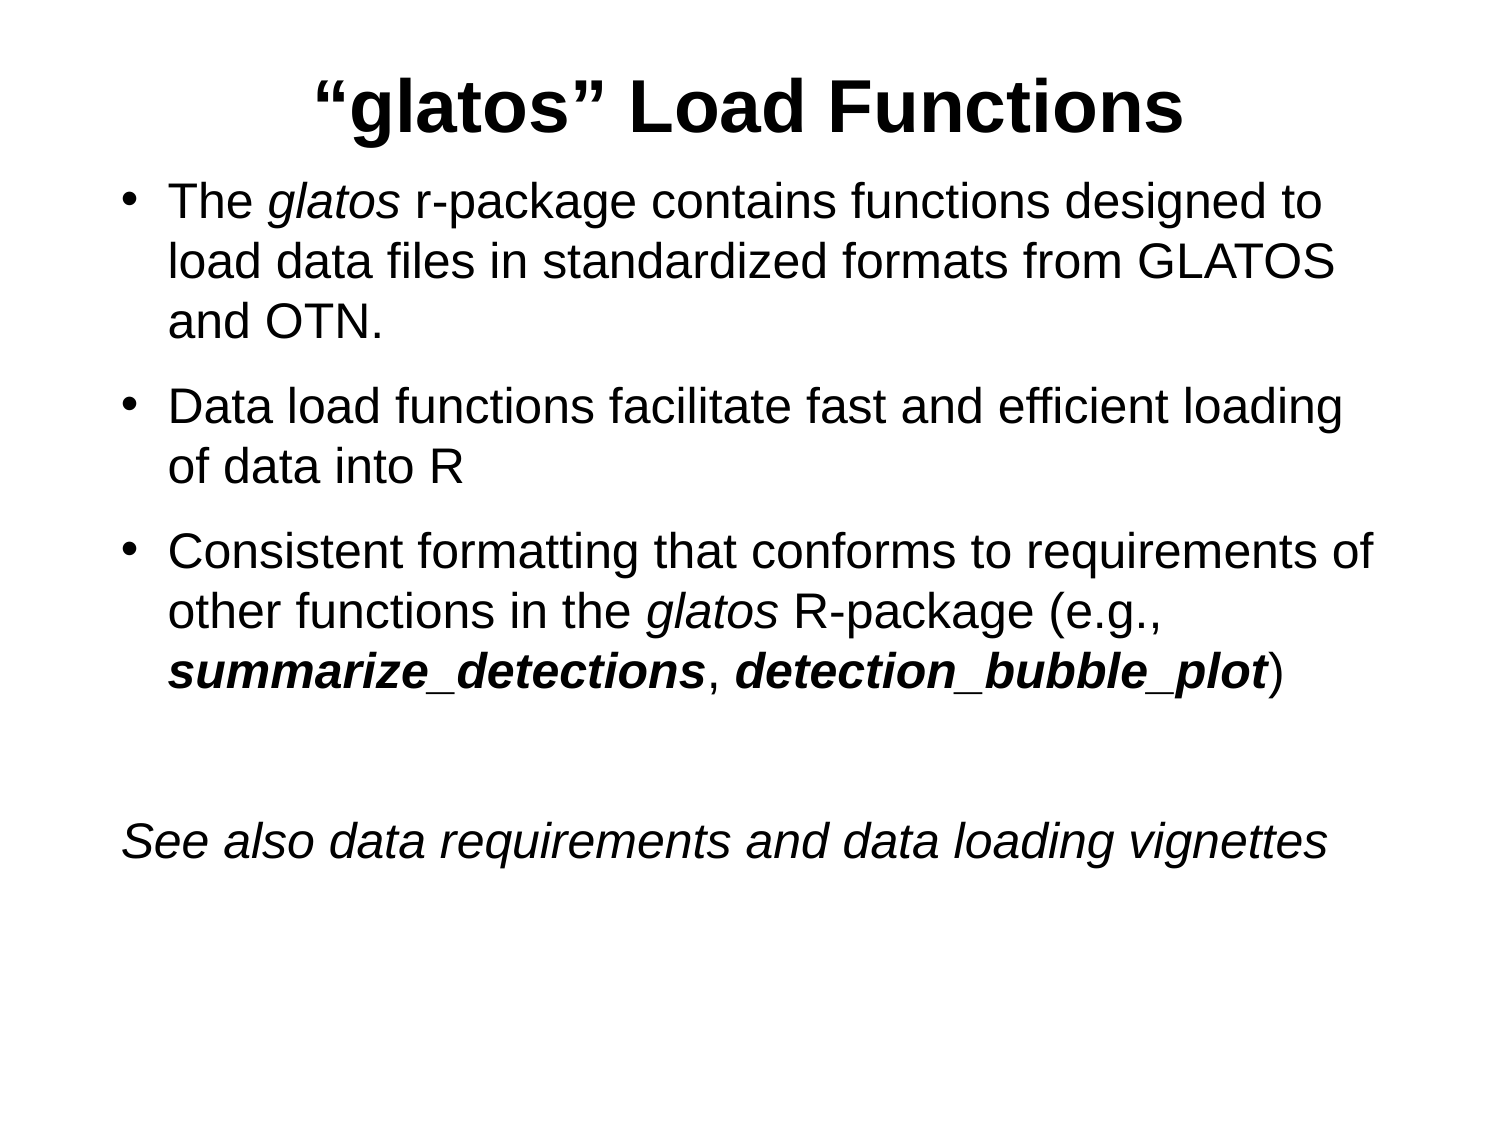

“glatos” Load Functions
The glatos r-package contains functions designed to load data files in standardized formats from GLATOS and OTN.
Data load functions facilitate fast and efficient loading of data into R
Consistent formatting that conforms to requirements of other functions in the glatos R-package (e.g., summarize_detections, detection_bubble_plot)

See also data requirements and data loading vignettes